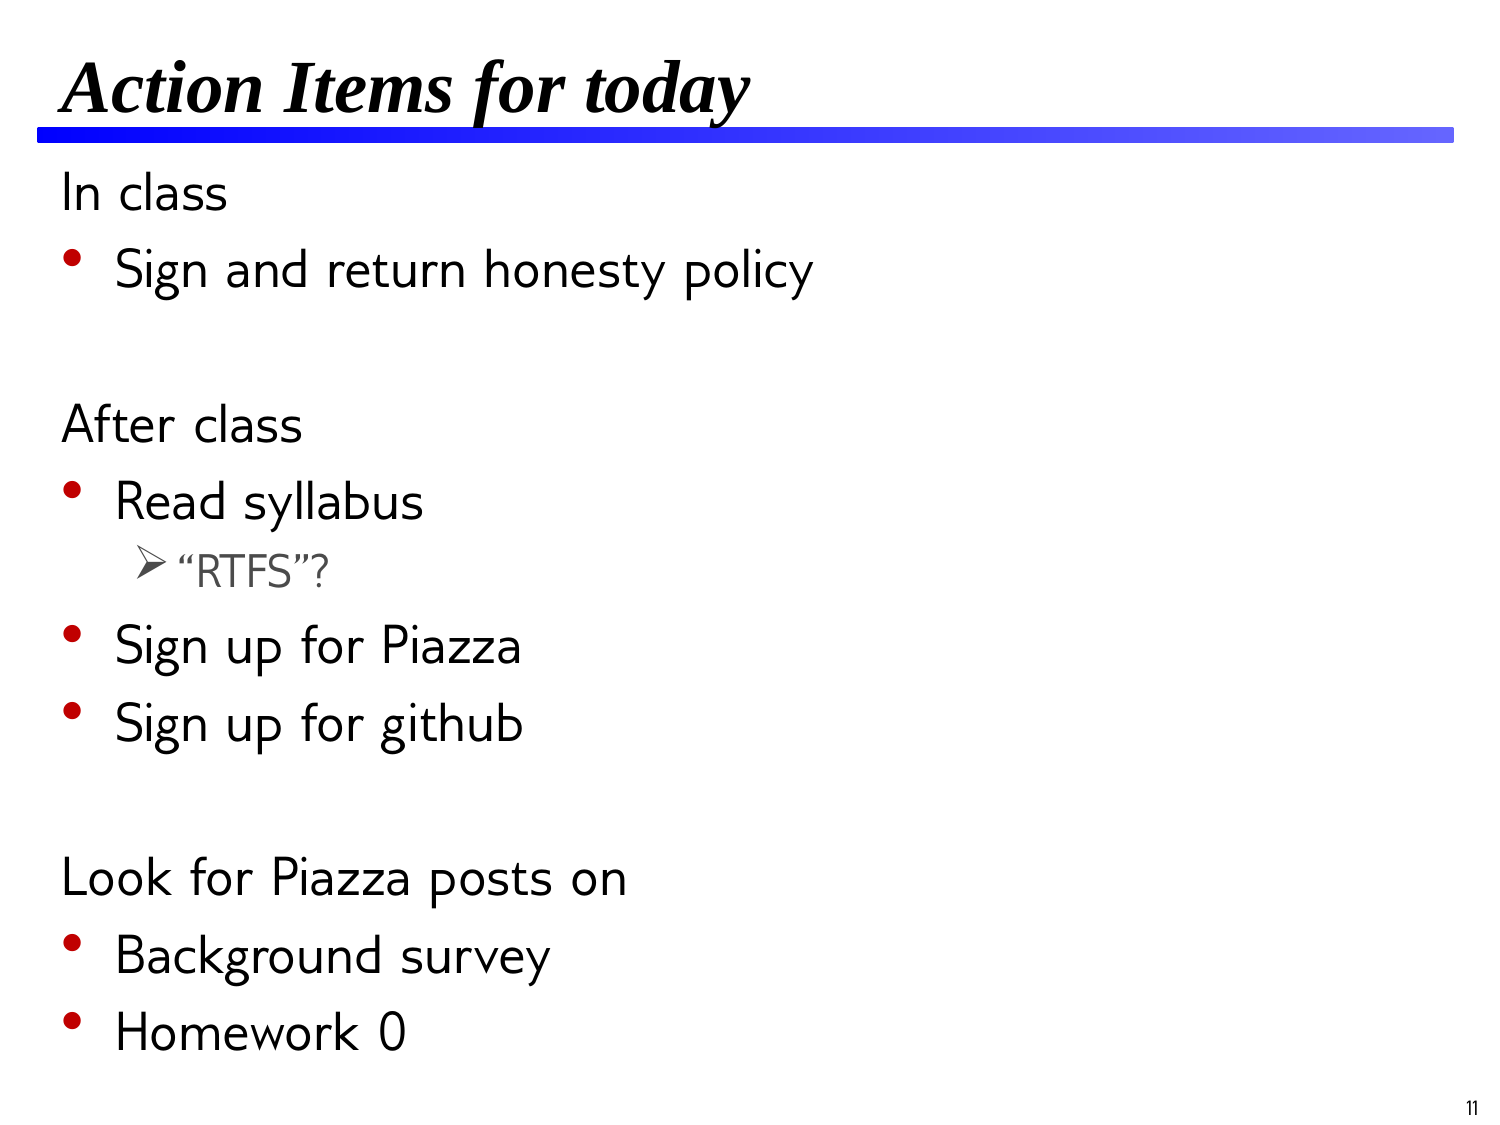

# Action Items for today
In class
Sign and return honesty policy

After class
Read syllabus
“RTFS”?
Sign up for Piazza
Sign up for github

Look for Piazza posts on
Background survey
Homework 0

11